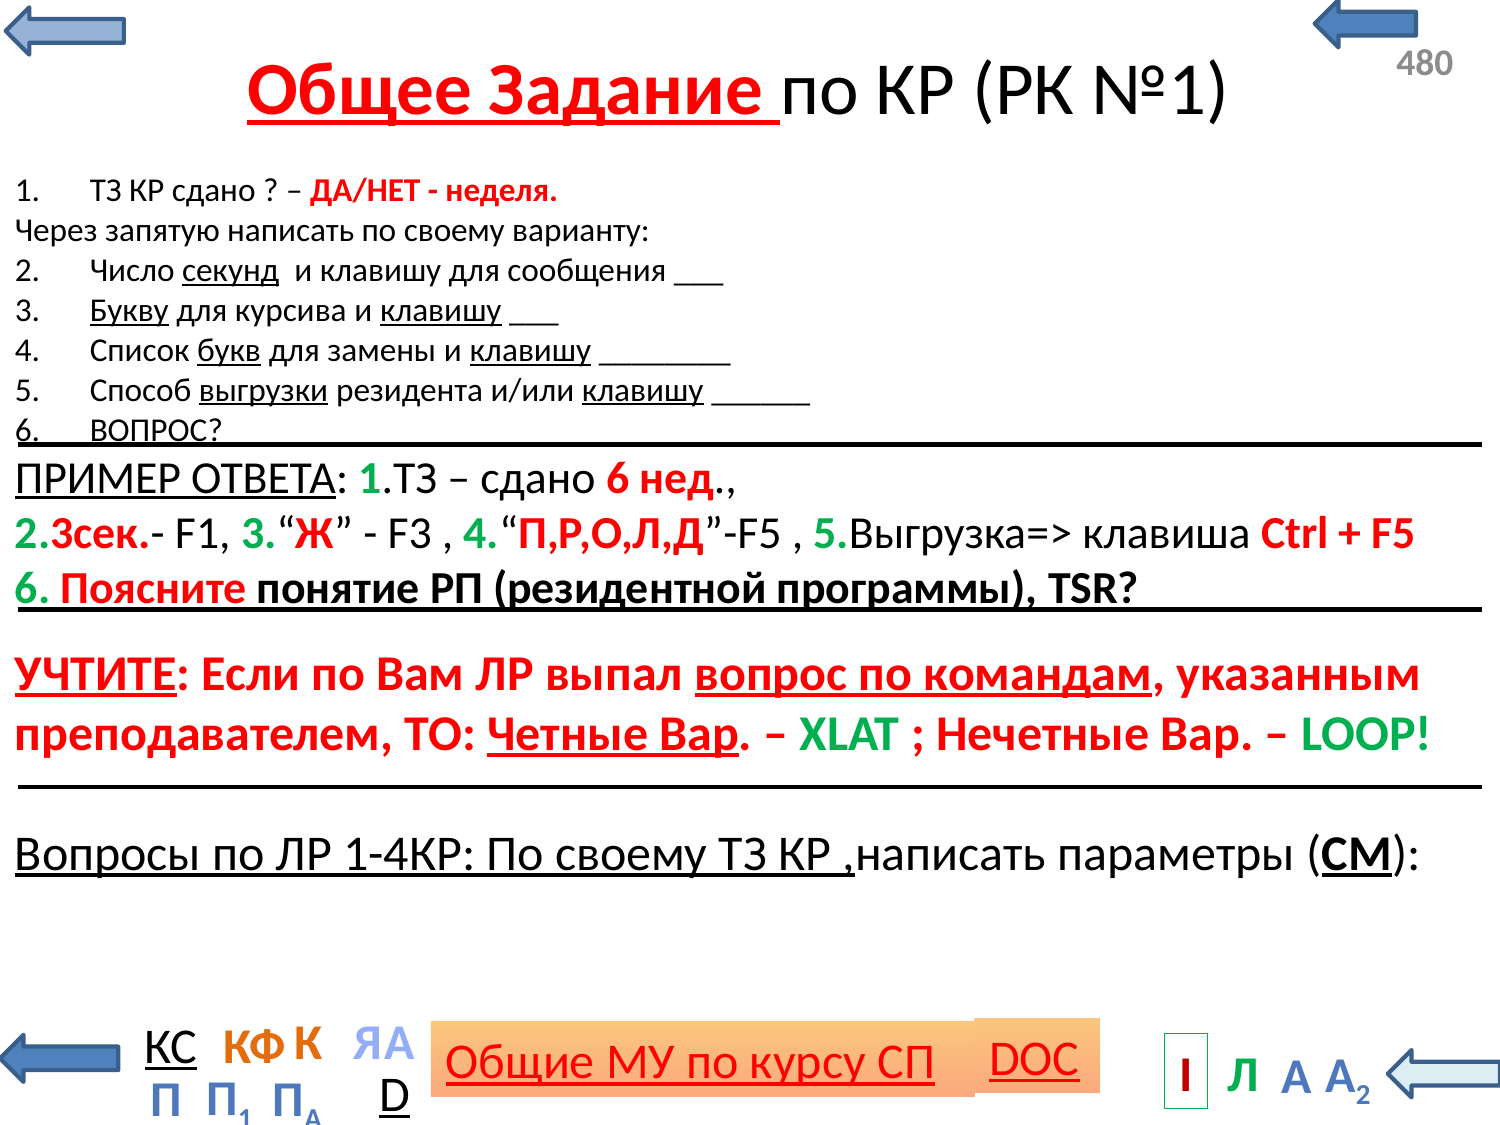

# Общее Задание по КР (РК №1)
ТЗ КР сдано ? – ДА/НЕТ - неделя.
Через запятую написать по своему варианту:
Число секунд  и клавишу для сообщения ___
Букву для курсива и клавишу ___
Список букв для замены и клавишу ________
Способ выгрузки резидента и/или клавишу ______
ВОПРОС?
ПРИМЕР ОТВЕТА: 1.ТЗ – сдано 6 нед.,
2.3сек.- F1, 3.“Ж” - F3 , 4.“П,Р,О,Л,Д”-F5 , 5.Выгрузка=> клавиша Ctrl + F5
6. Поясните понятие РП (резидентной программы), TSR?

УЧТИТЕ: Если по Вам ЛР выпал вопрос по командам, указанным преподавателем, ТО: Четные Вар. – XLAT ; Нечетные Вар. – LOOP!

Вопросы по ЛР 1-4КР: По своему ТЗ КР ,написать параметры (СМ):